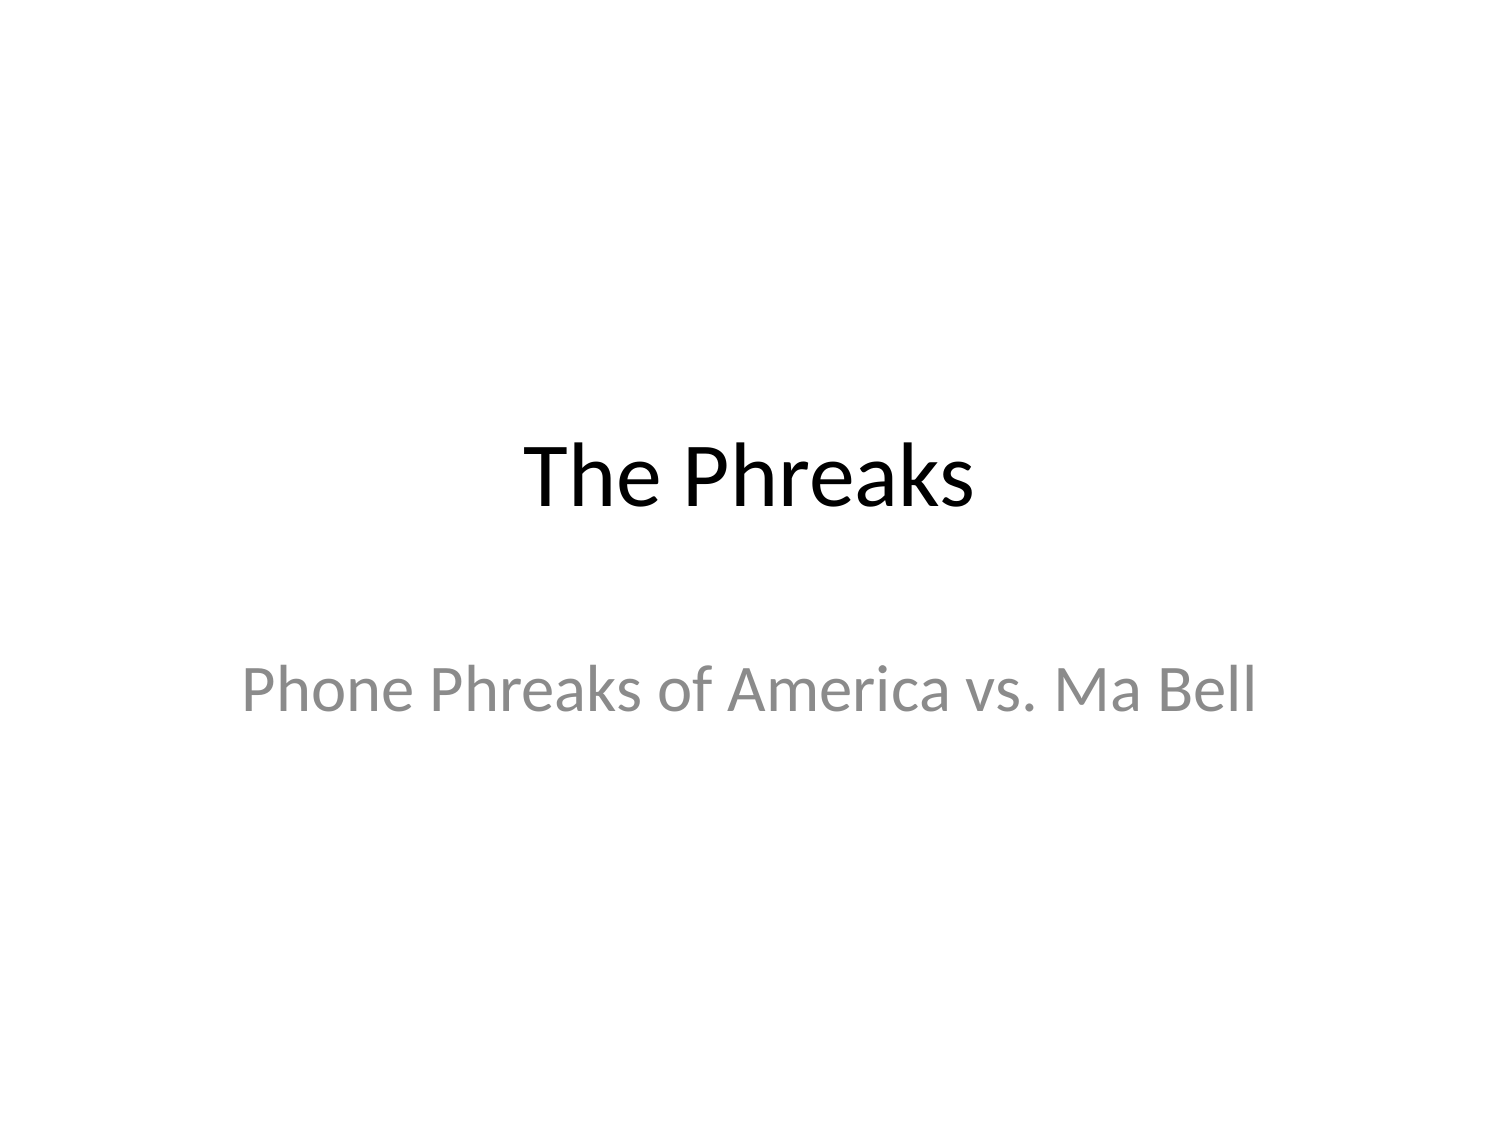

# The Phreaks
Phone Phreaks of America vs. Ma Bell